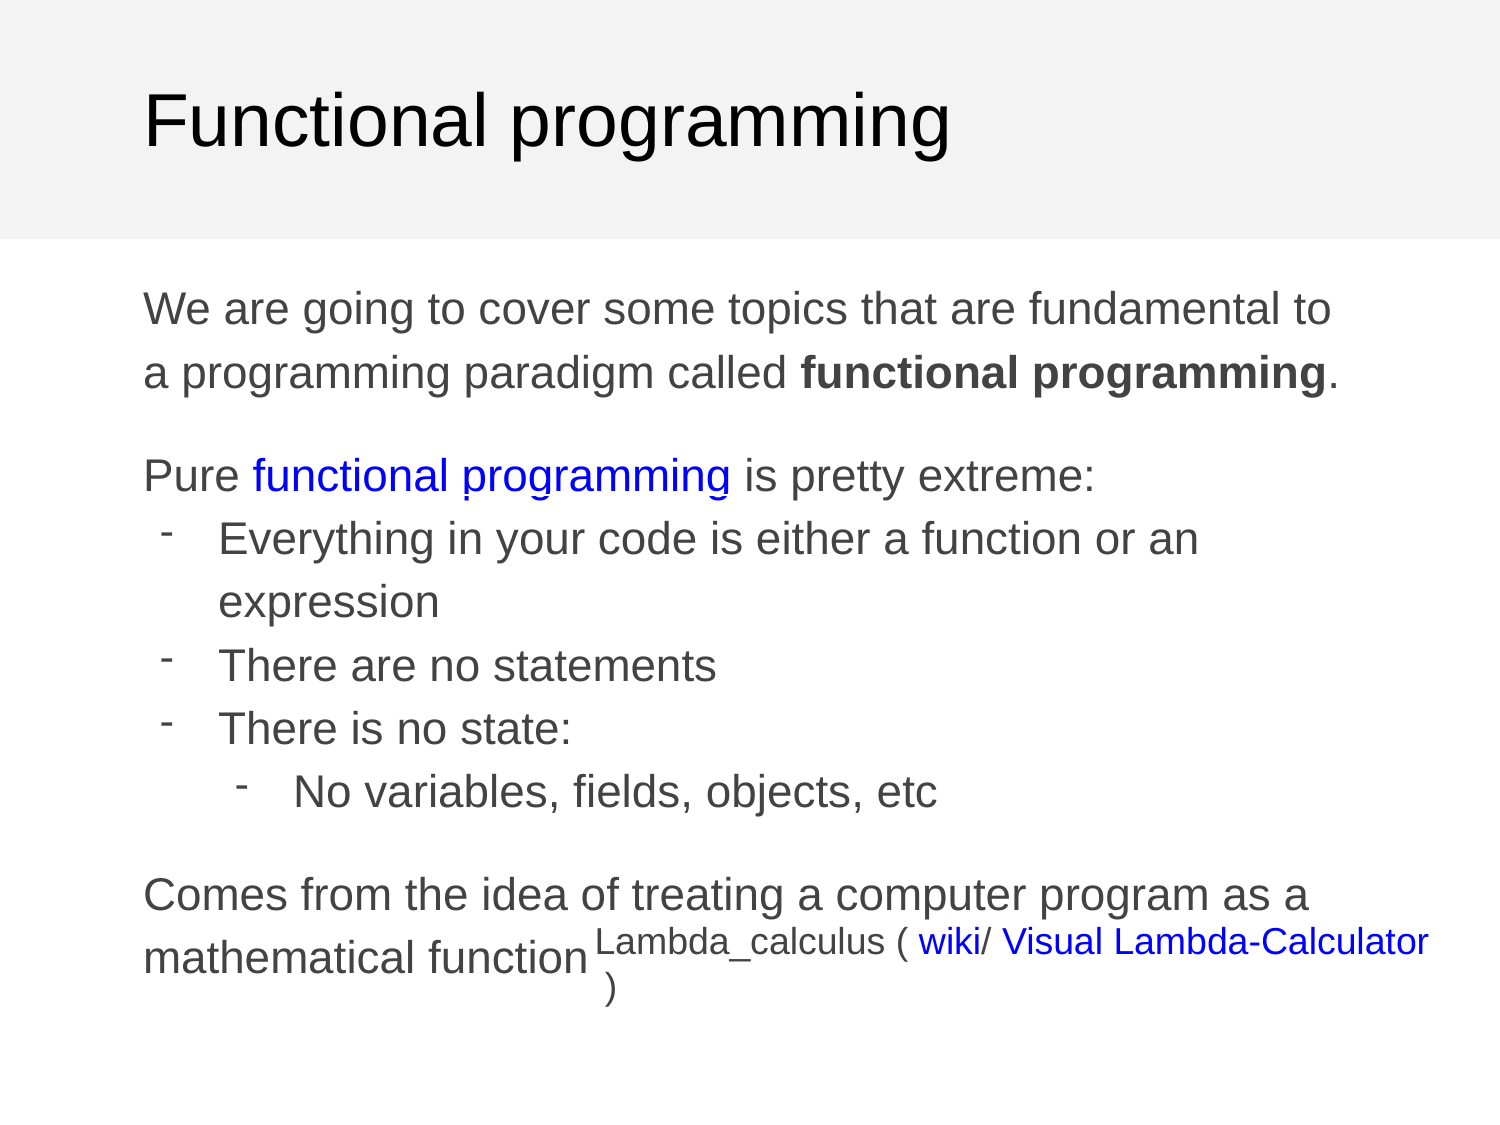

Functional programming
We are going to cover some topics that are fundamental to a programming paradigm called functional programming.

Pure functional programming is pretty extreme:
Everything in your code is either a function or an expression
There are no statements
There is no state:
No variables, fields, objects, etc

Comes from the idea of treating a computer program as a mathematical function
Lambda_calculus ( wiki/ Visual Lambda-Calculator )